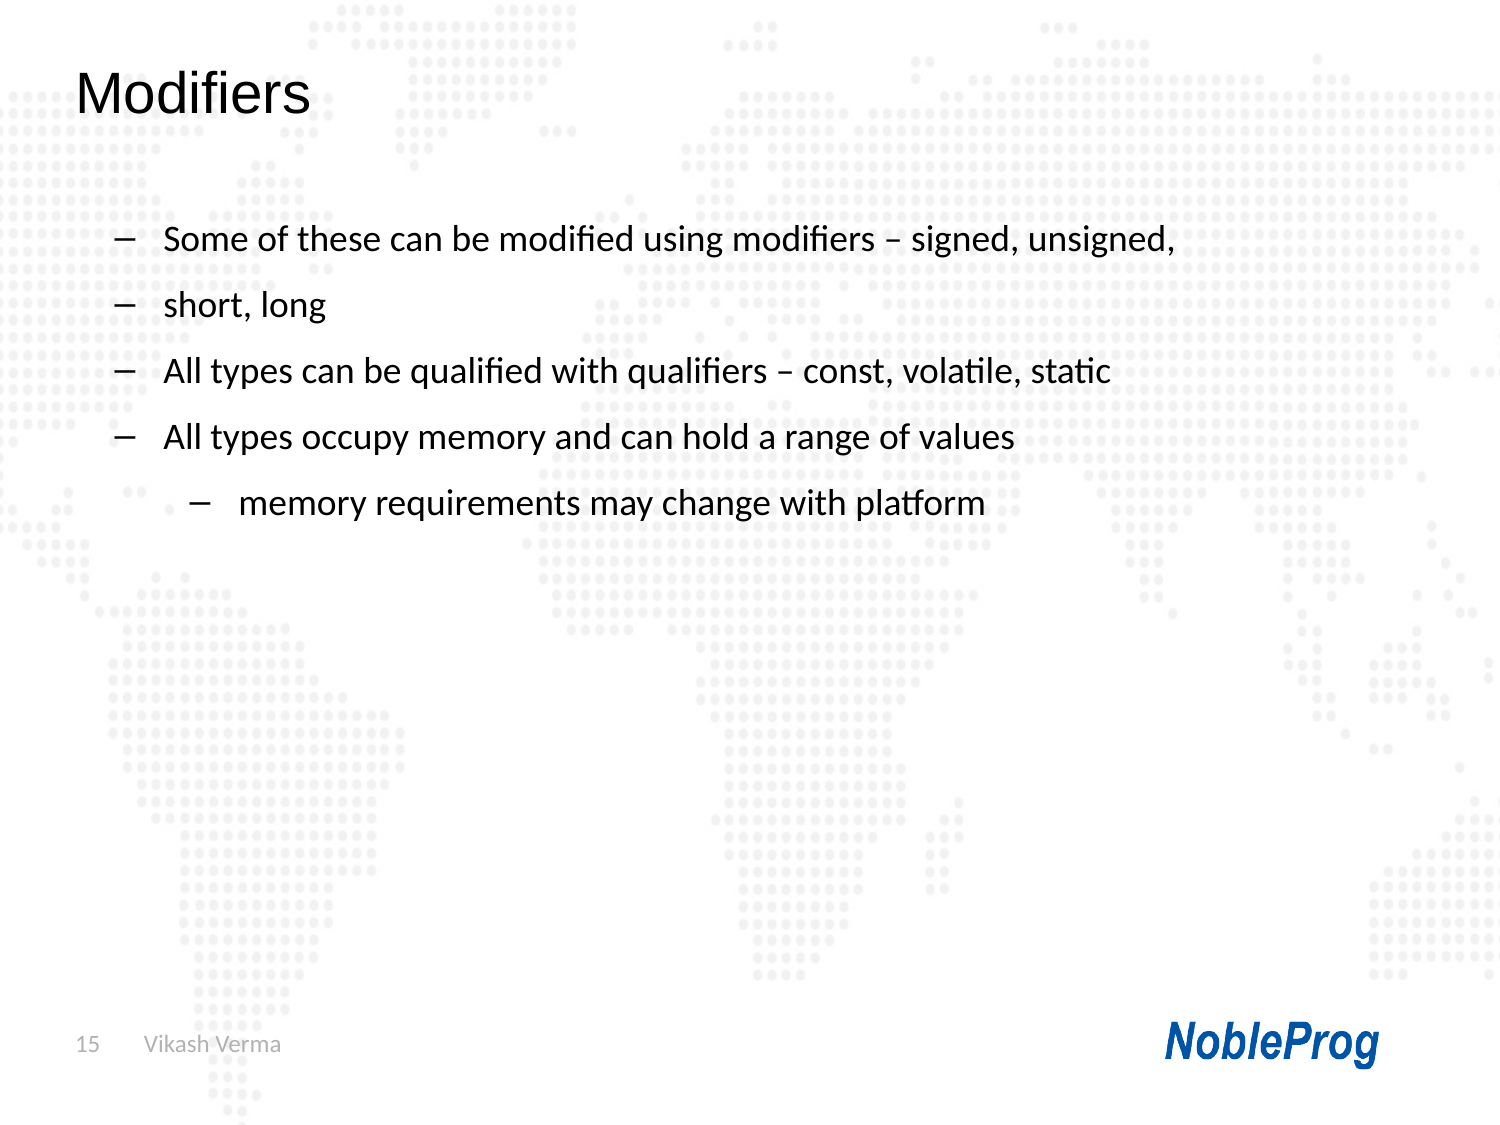

Modifiers
Some of these can be modified using modifiers – signed, unsigned,
short, long
All types can be qualified with qualifiers – const, volatile, static
All types occupy memory and can hold a range of values
memory requirements may change with platform
15
 Vikash Verma